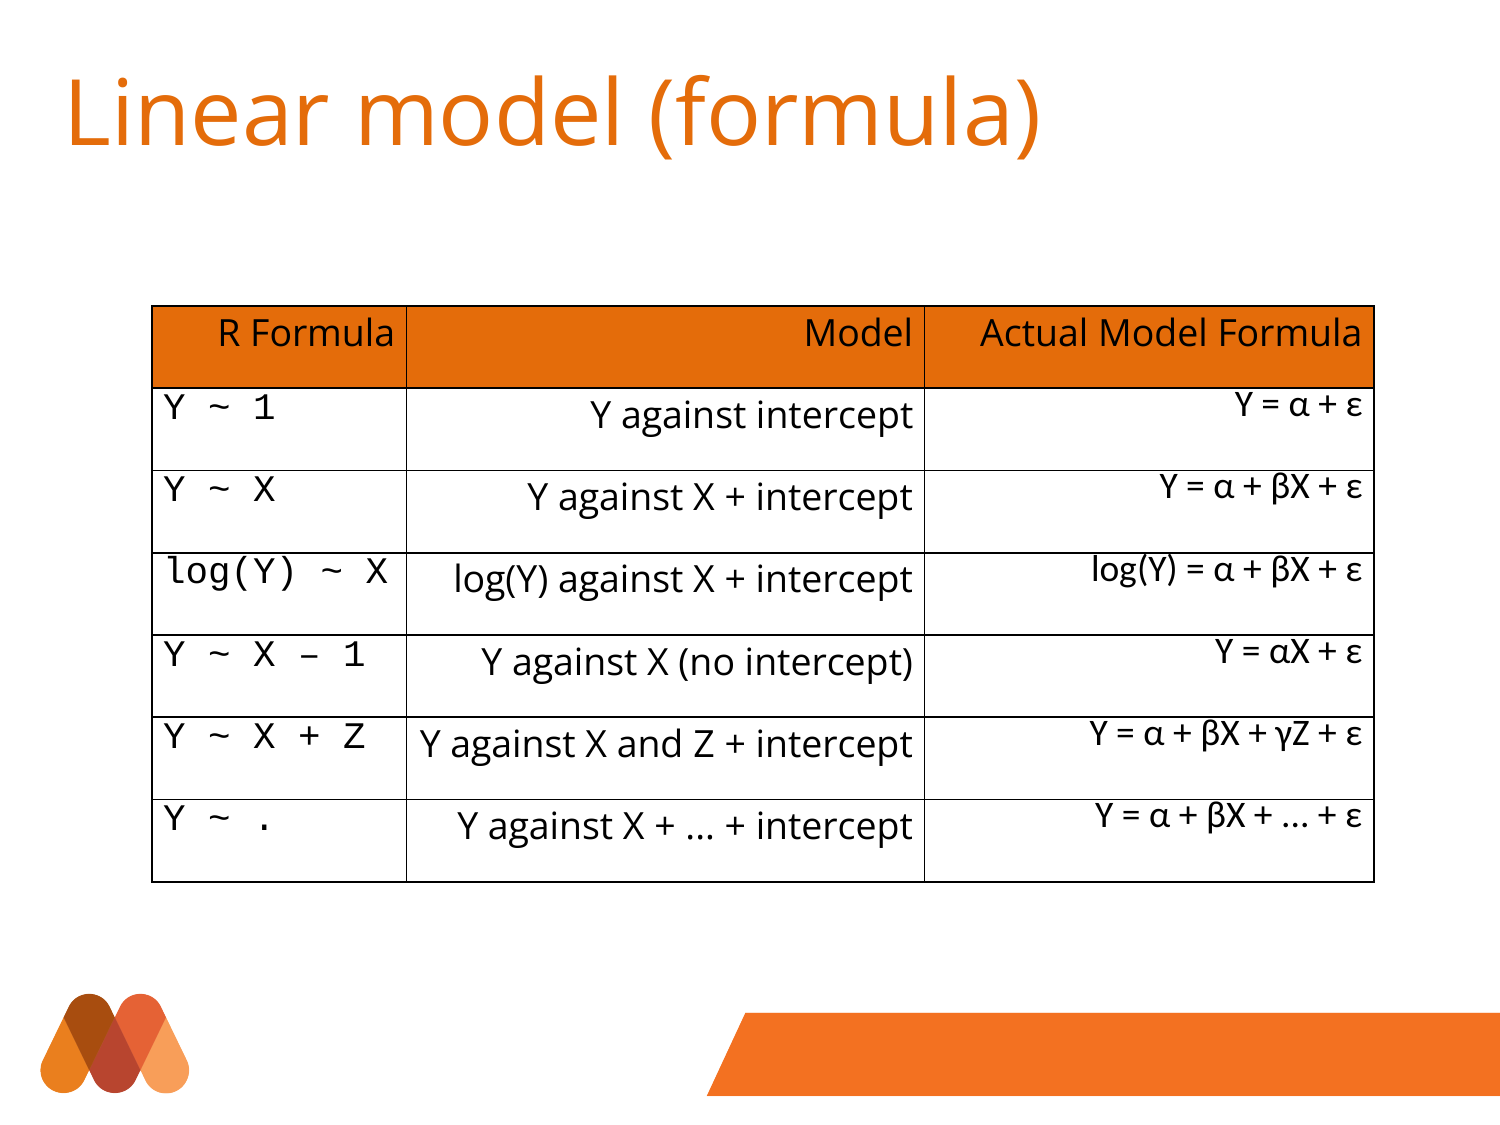

# Linear model (formula)
| R Formula | Model | Actual Model Formula |
| --- | --- | --- |
| Y ~ 1 | Y against intercept | Y = α + ε |
| Y ~ X | Y against X + intercept | Y = α + βX + ε |
| log(Y) ~ X | log(Y) against X + intercept | log(Y) = α + βX + ε |
| Y ~ X – 1 | Y against X (no intercept) | Y = αX + ε |
| Y ~ X + Z | Y against X and Z + intercept | Y = α + βX + γZ + ε |
| Y ~ . | Y against X + ... + intercept | Y = α + βX + ... + ε |